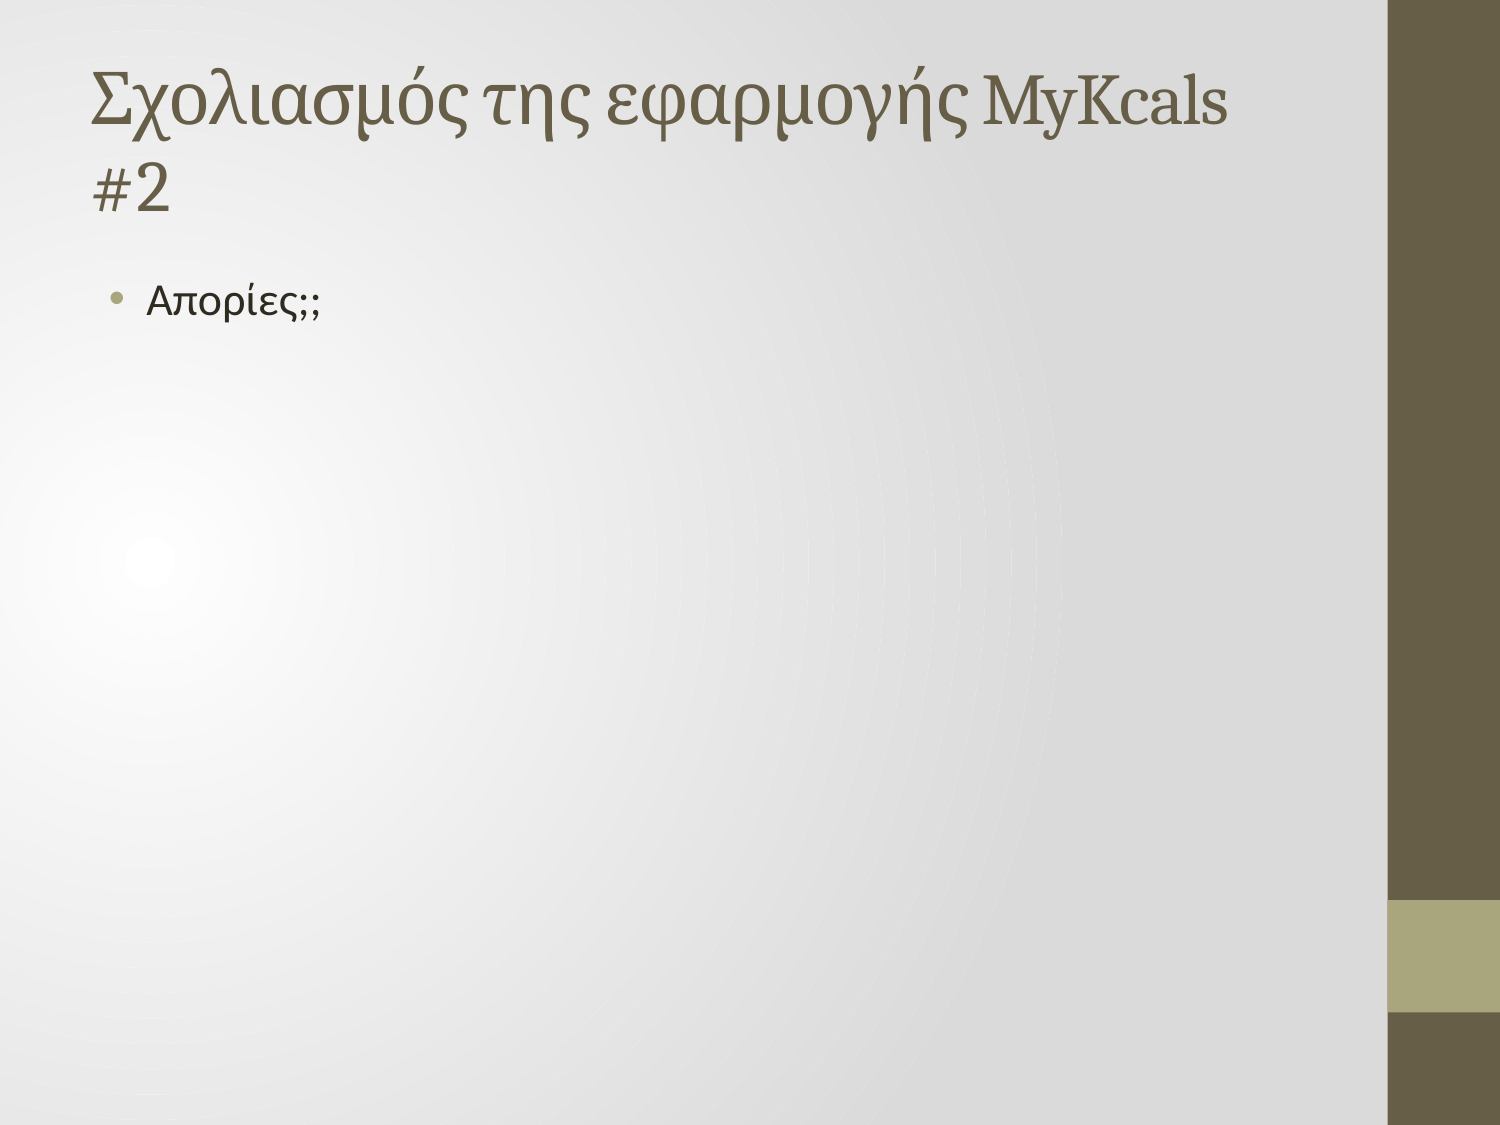

# Σχολιασμός της εφαρμογής MyKcals #2
Απορίες;;